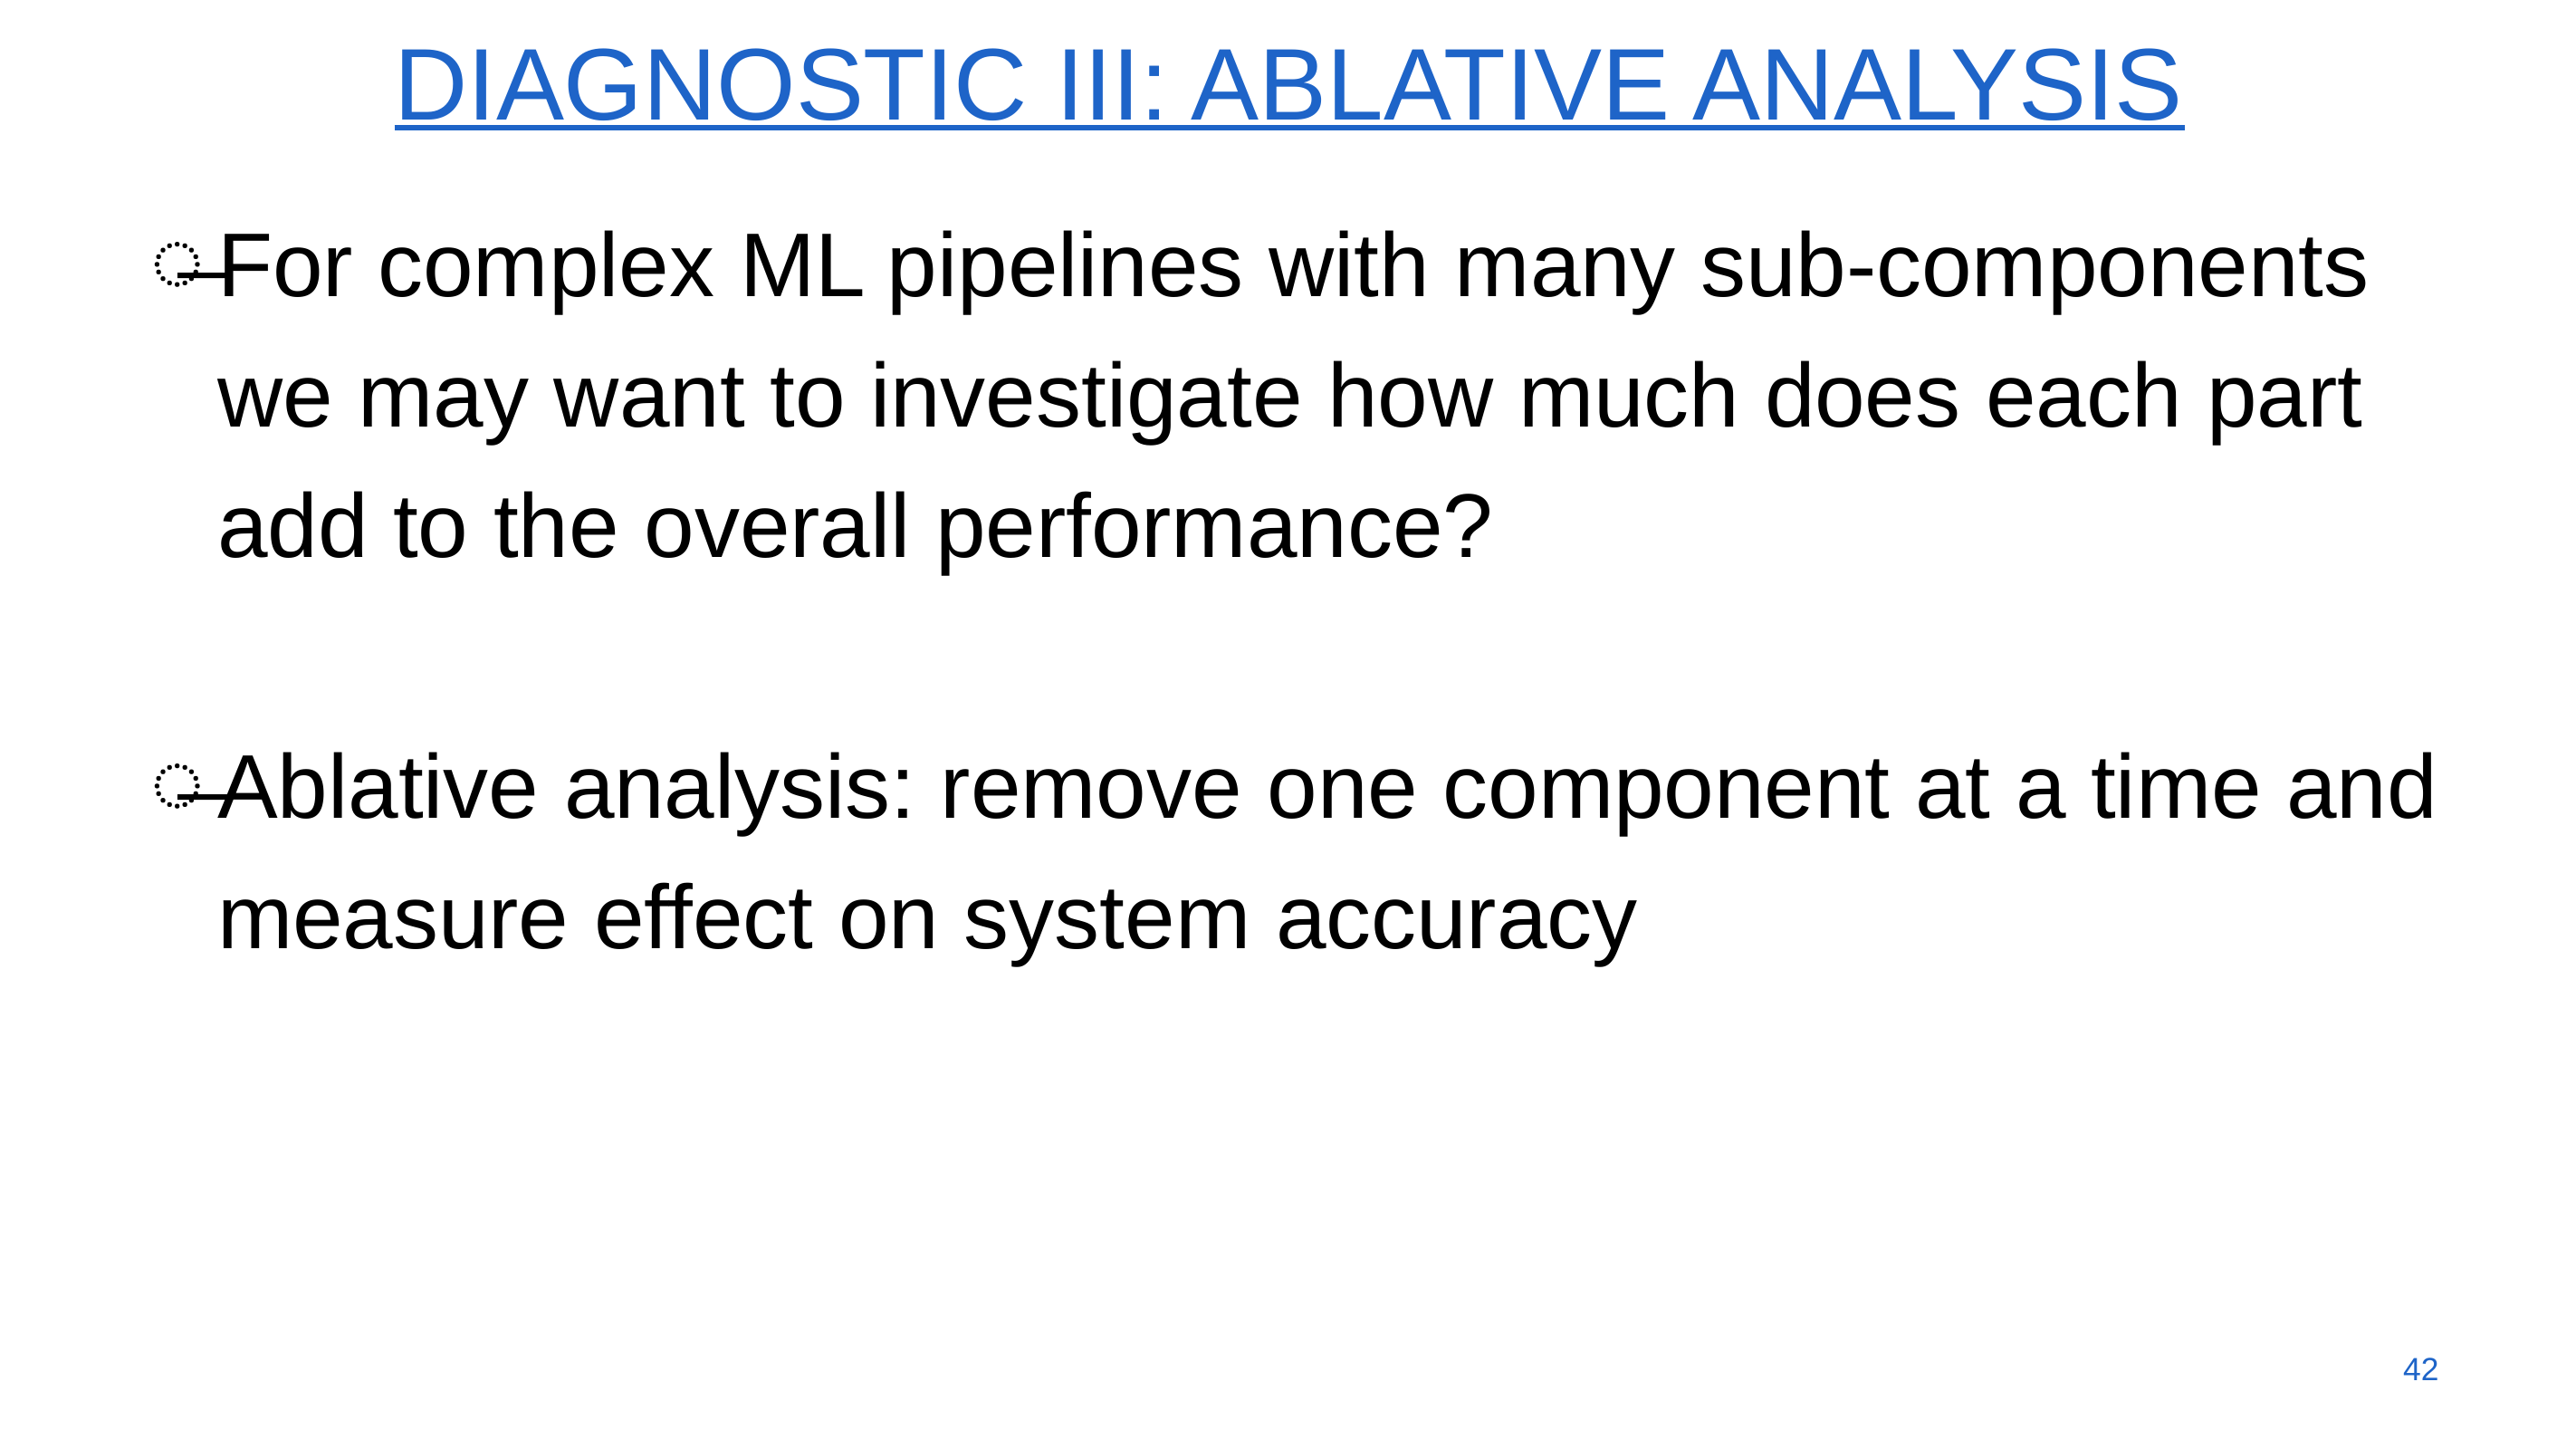

# Diagnostic III: ablative analysis
For complex ML pipelines with many sub-components we may want to investigate how much does each part add to the overall performance?

Ablative analysis: remove one component at a time and measure effect on system accuracy
42